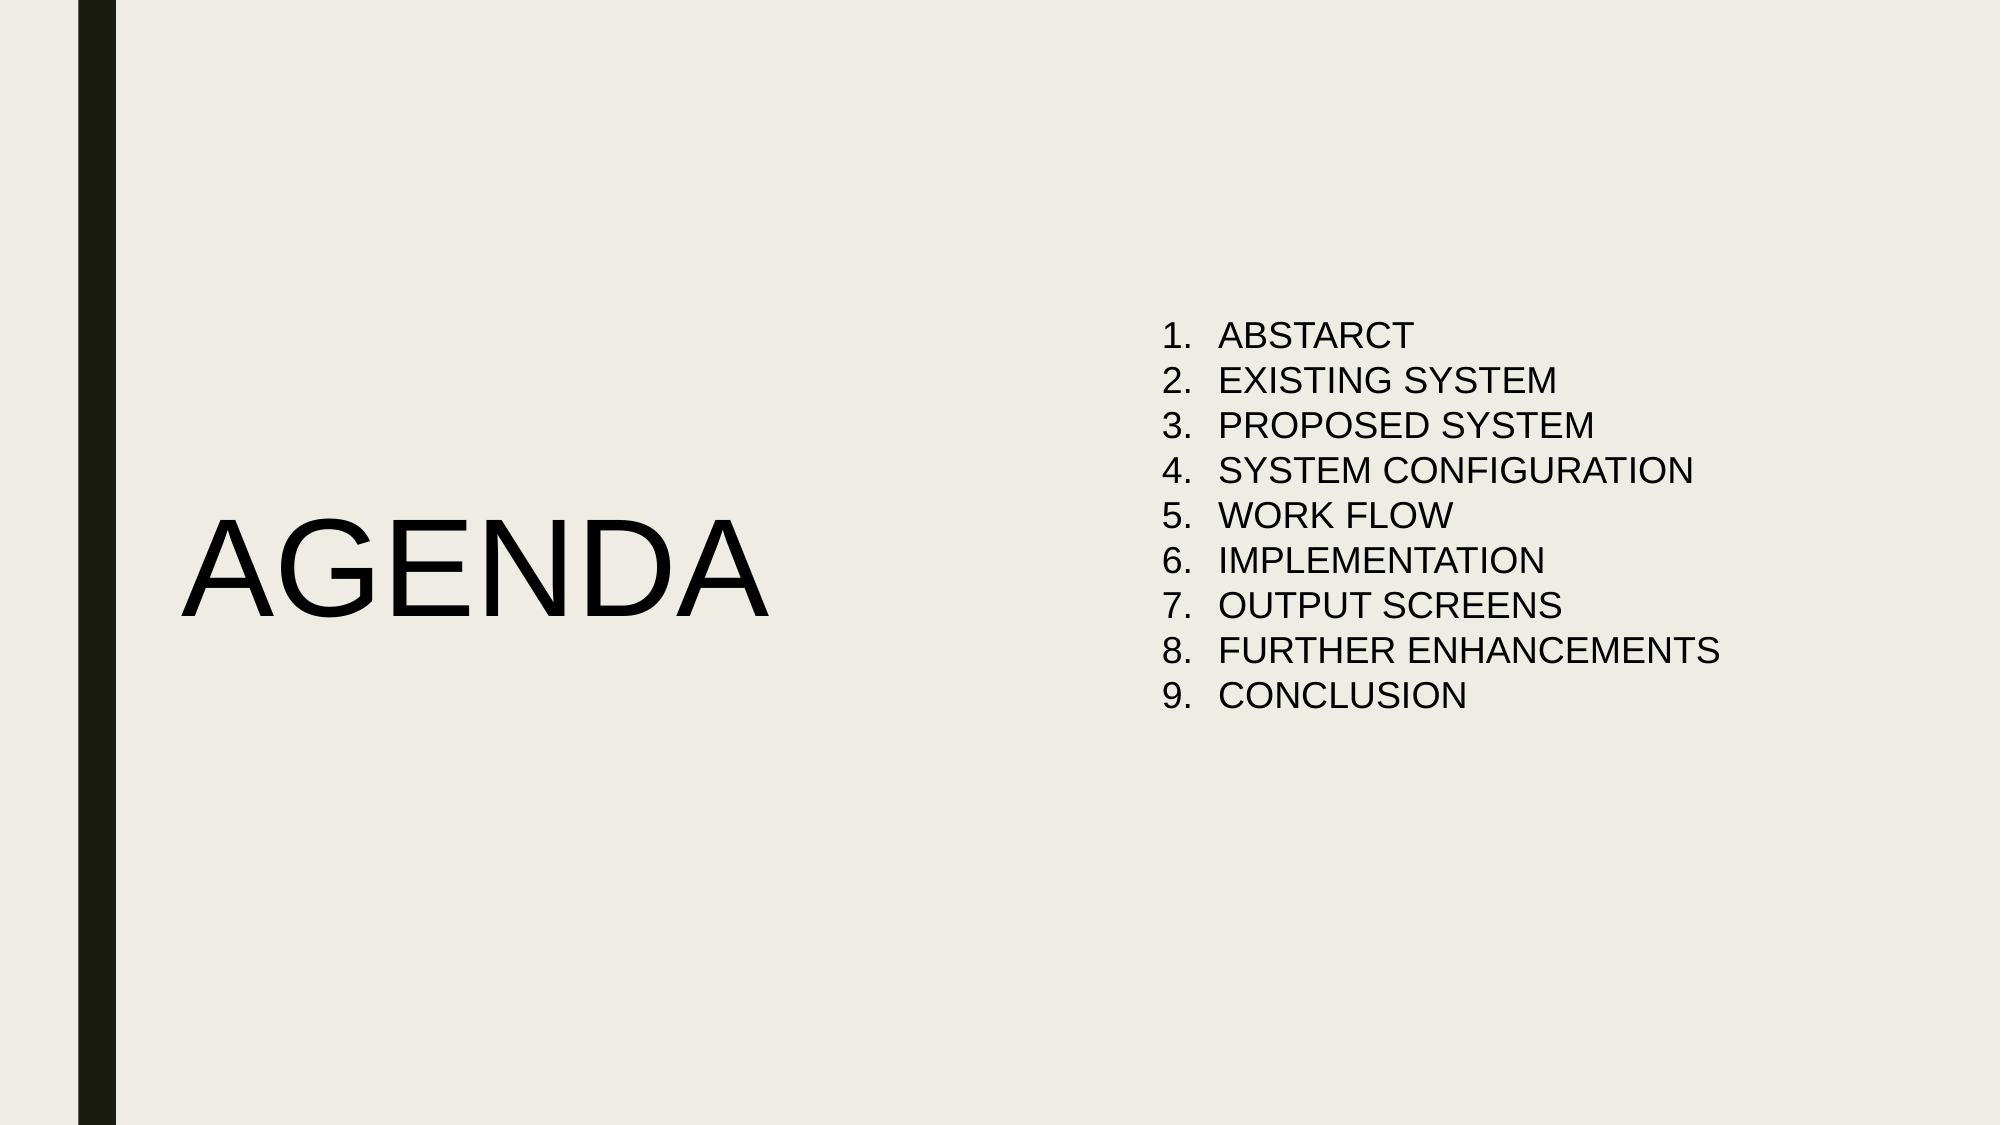

ABSTARCT
EXISTING SYSTEM
PROPOSED SYSTEM
SYSTEM CONFIGURATION
WORK FLOW
IMPLEMENTATION
OUTPUT SCREENS
FURTHER ENHANCEMENTS
CONCLUSION
AGENDA